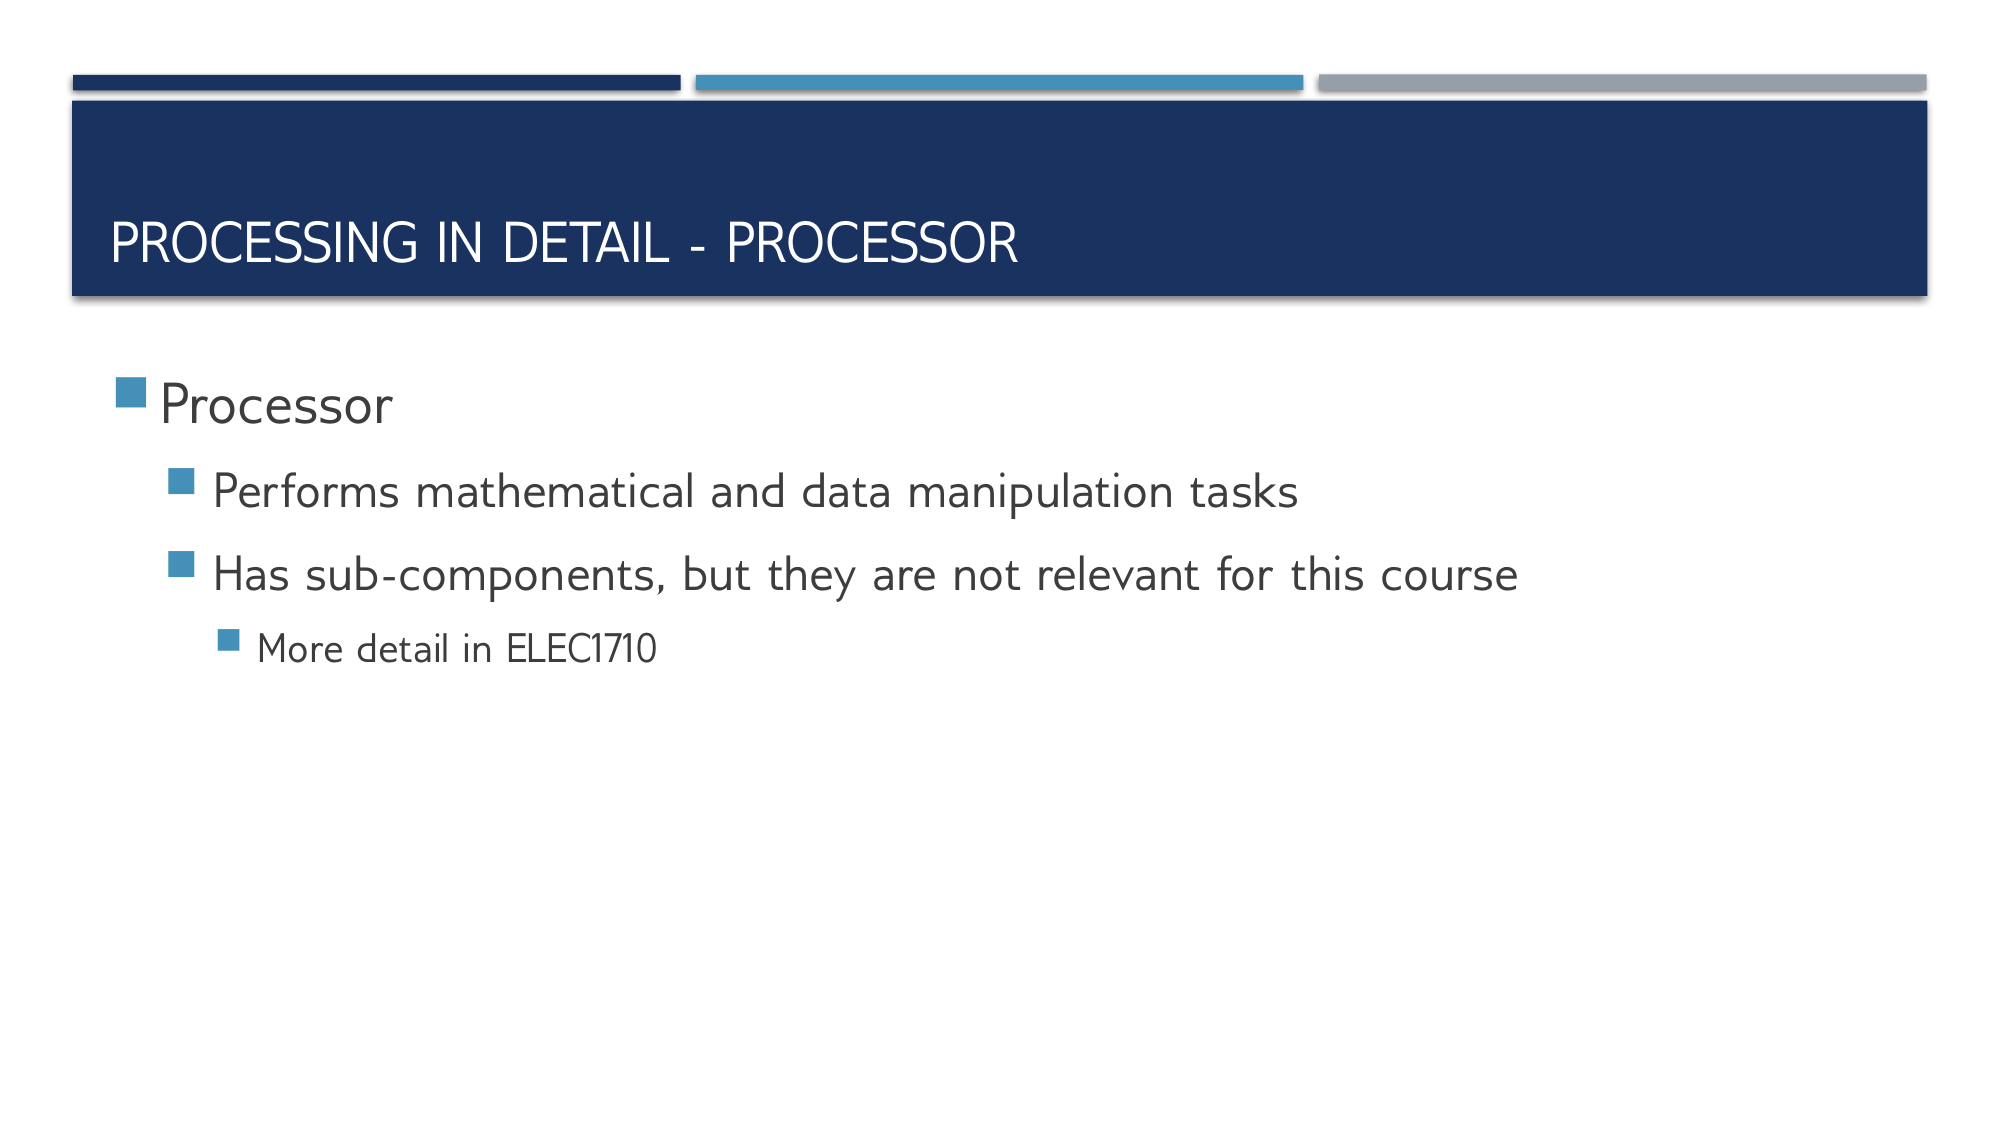

# Processing in Detail - PROCESSOR
Processor
Performs mathematical and data manipulation tasks
Has sub-components, but they are not relevant for this course
More detail in ELEC1710